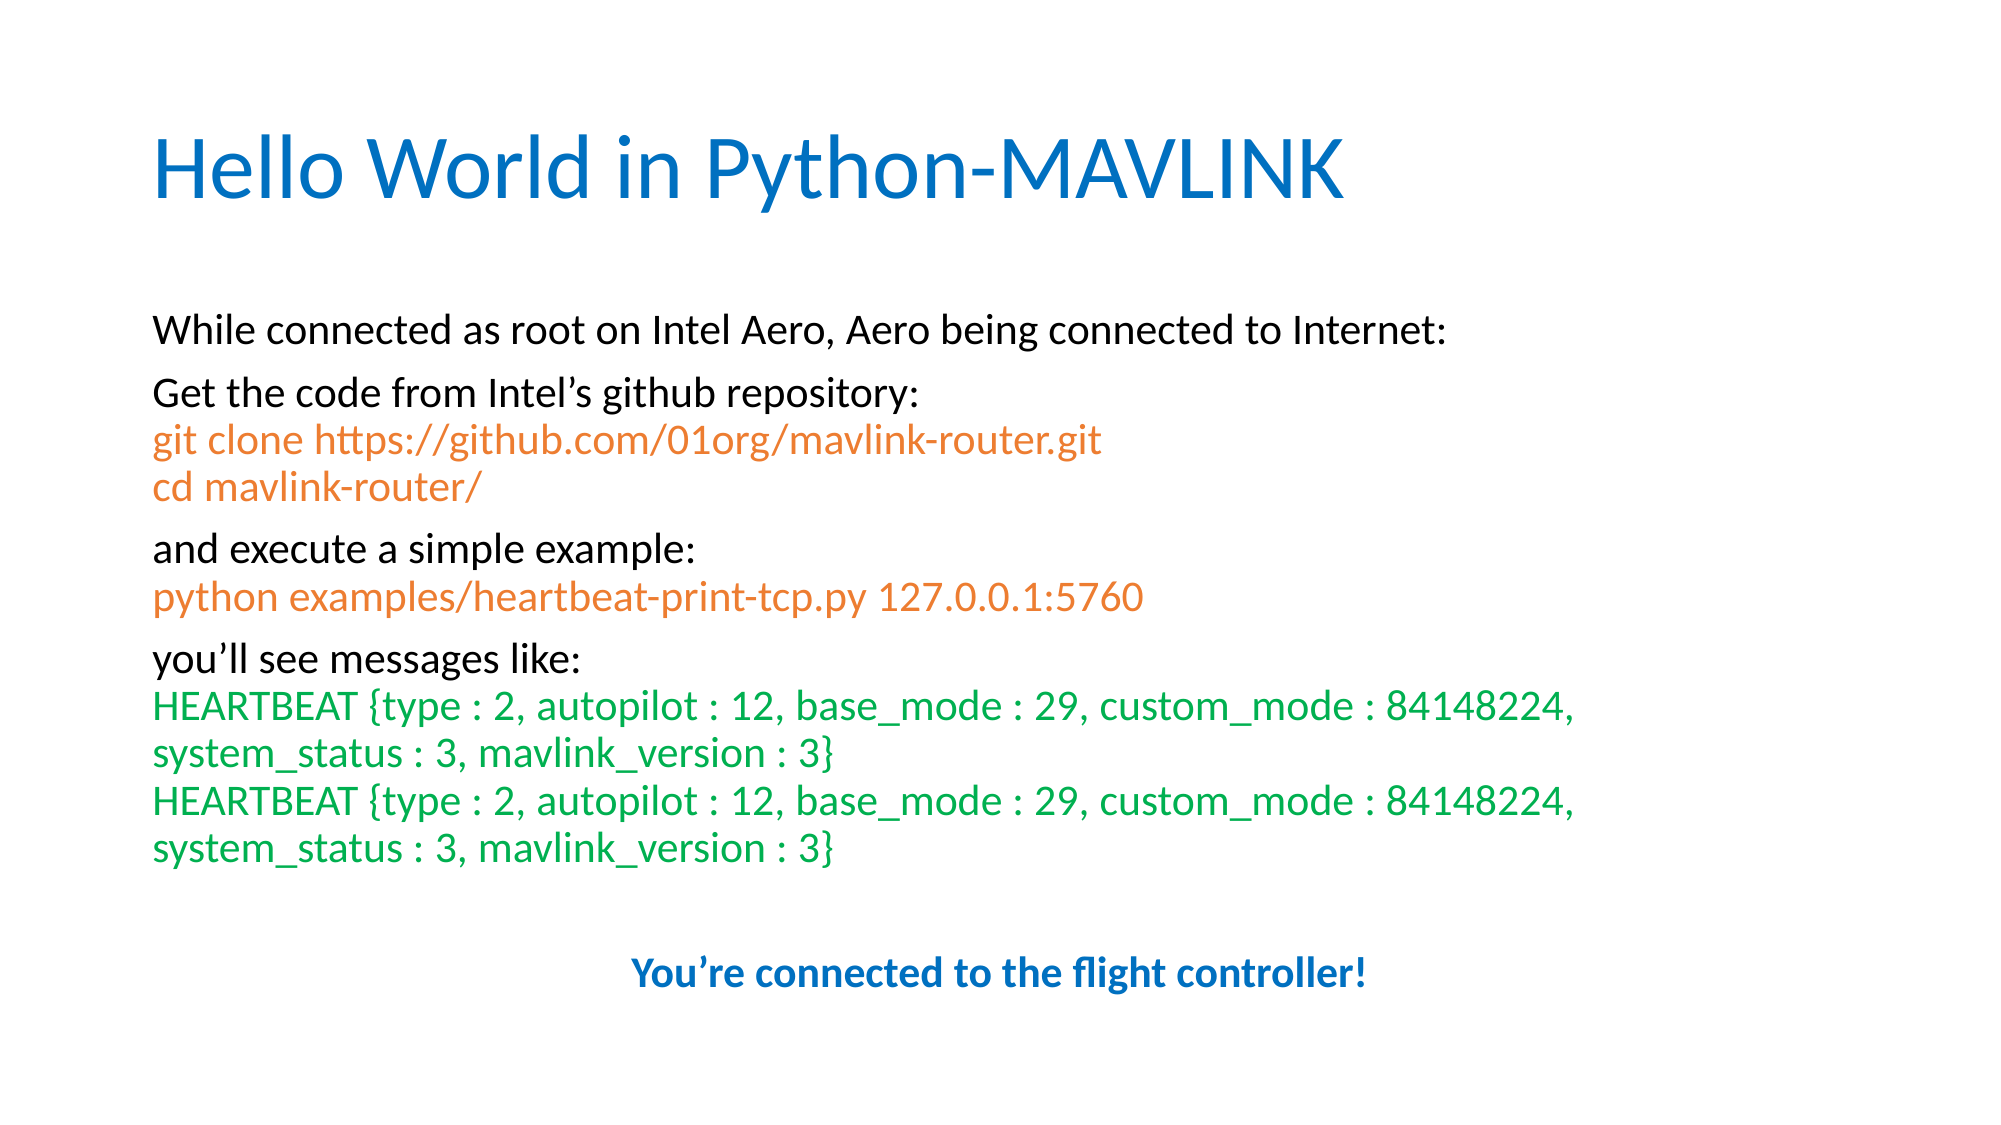

# Hello World in Python-MAVLINK
While connected as root on Intel Aero, Aero being connected to Internet:
Get the code from Intel’s github repository:
git clone https://github.com/01org/mavlink-router.git
cd mavlink-router/
and execute a simple example:
python examples/heartbeat-print-tcp.py 127.0.0.1:5760
you’ll see messages like:
HEARTBEAT {type : 2, autopilot : 12, base_mode : 29, custom_mode : 84148224, system_status : 3, mavlink_version : 3}
HEARTBEAT {type : 2, autopilot : 12, base_mode : 29, custom_mode : 84148224, system_status : 3, mavlink_version : 3}

You’re connected to the flight controller!